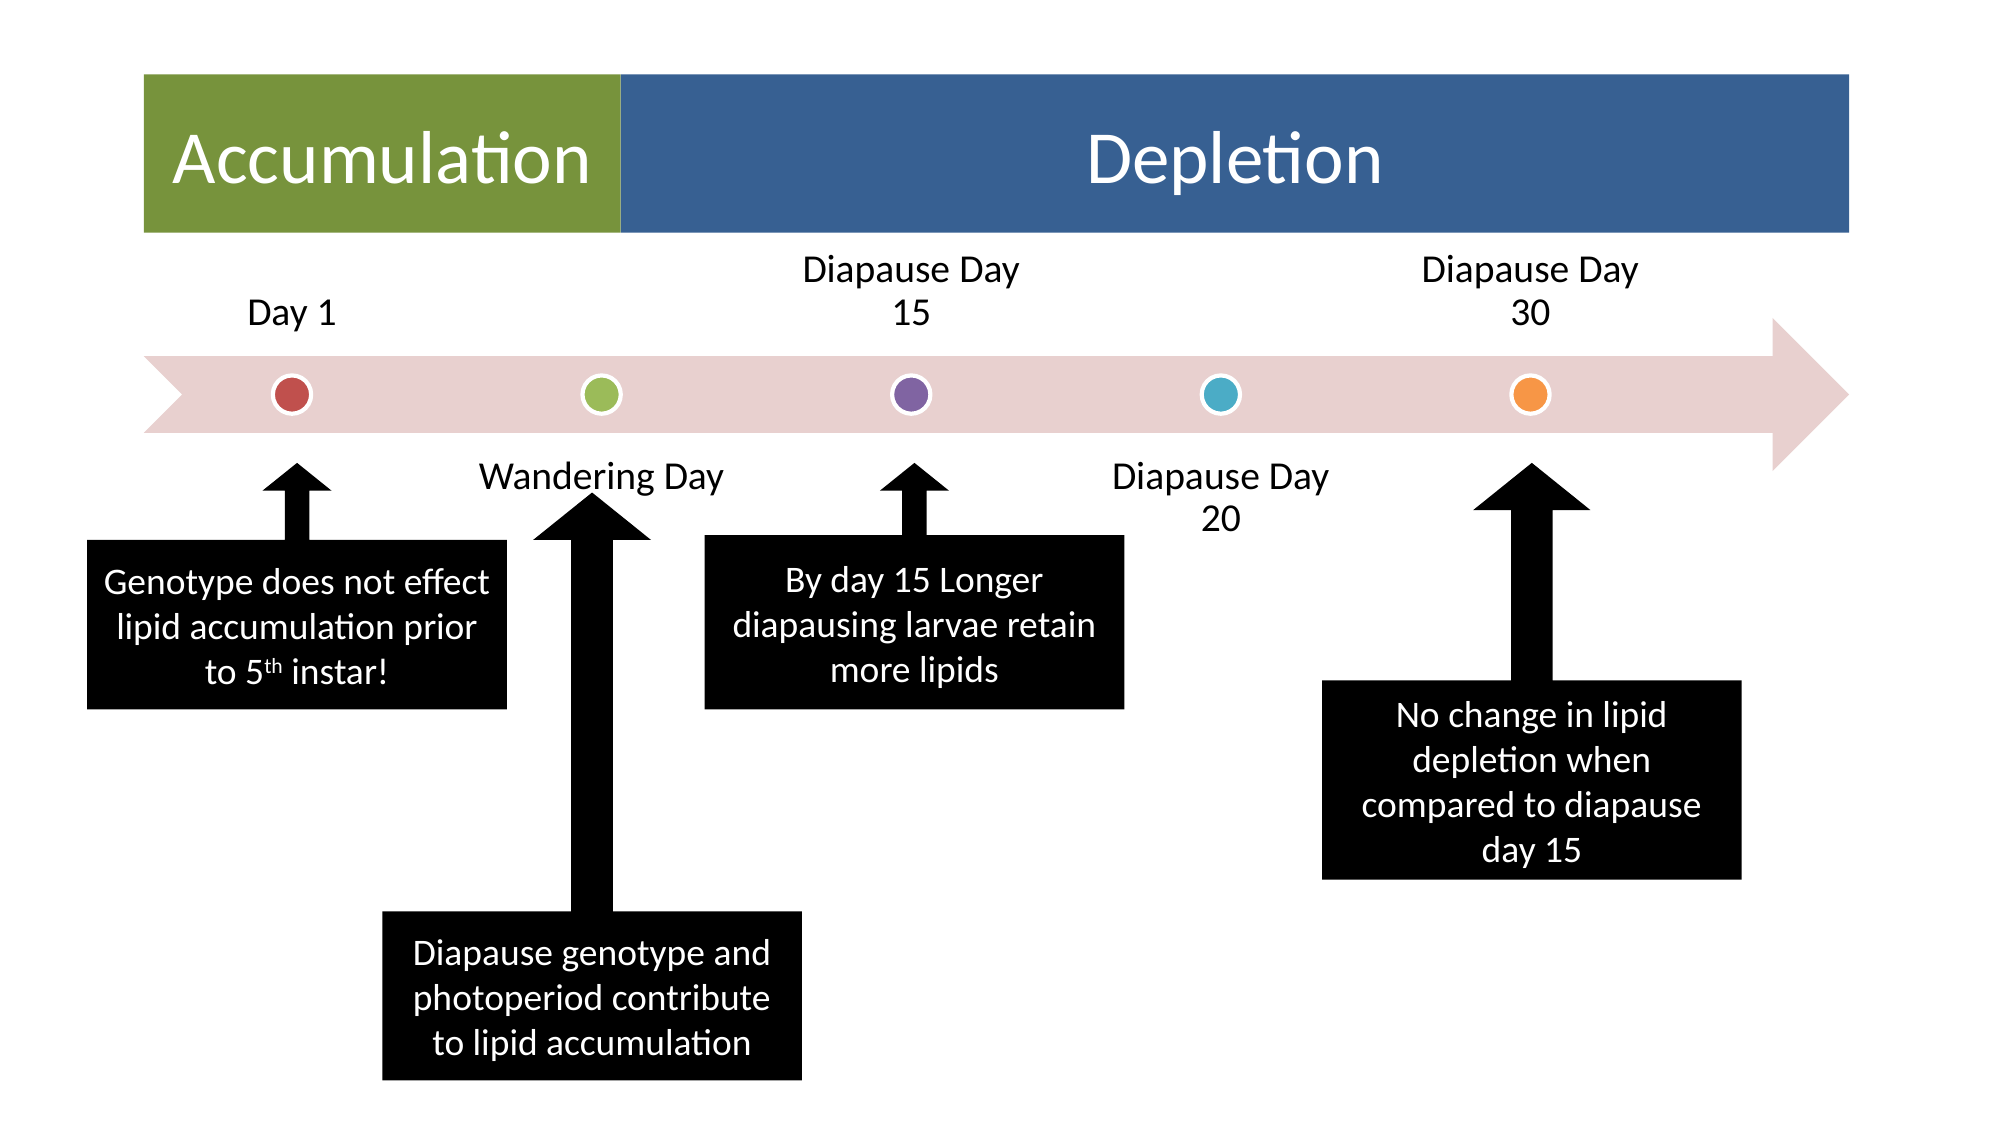

Accumulation
Depletion
Day 1
Wandering Day
Diapause Day 15
Diapause Day 20
Diapause Day 30
No change in lipid depletion when compared to diapause day 15
Genotype does not effect lipid accumulation prior to 5th instar!
By day 15 Longer diapausing larvae retain more lipids
Diapause genotype and photoperiod contribute to lipid accumulation